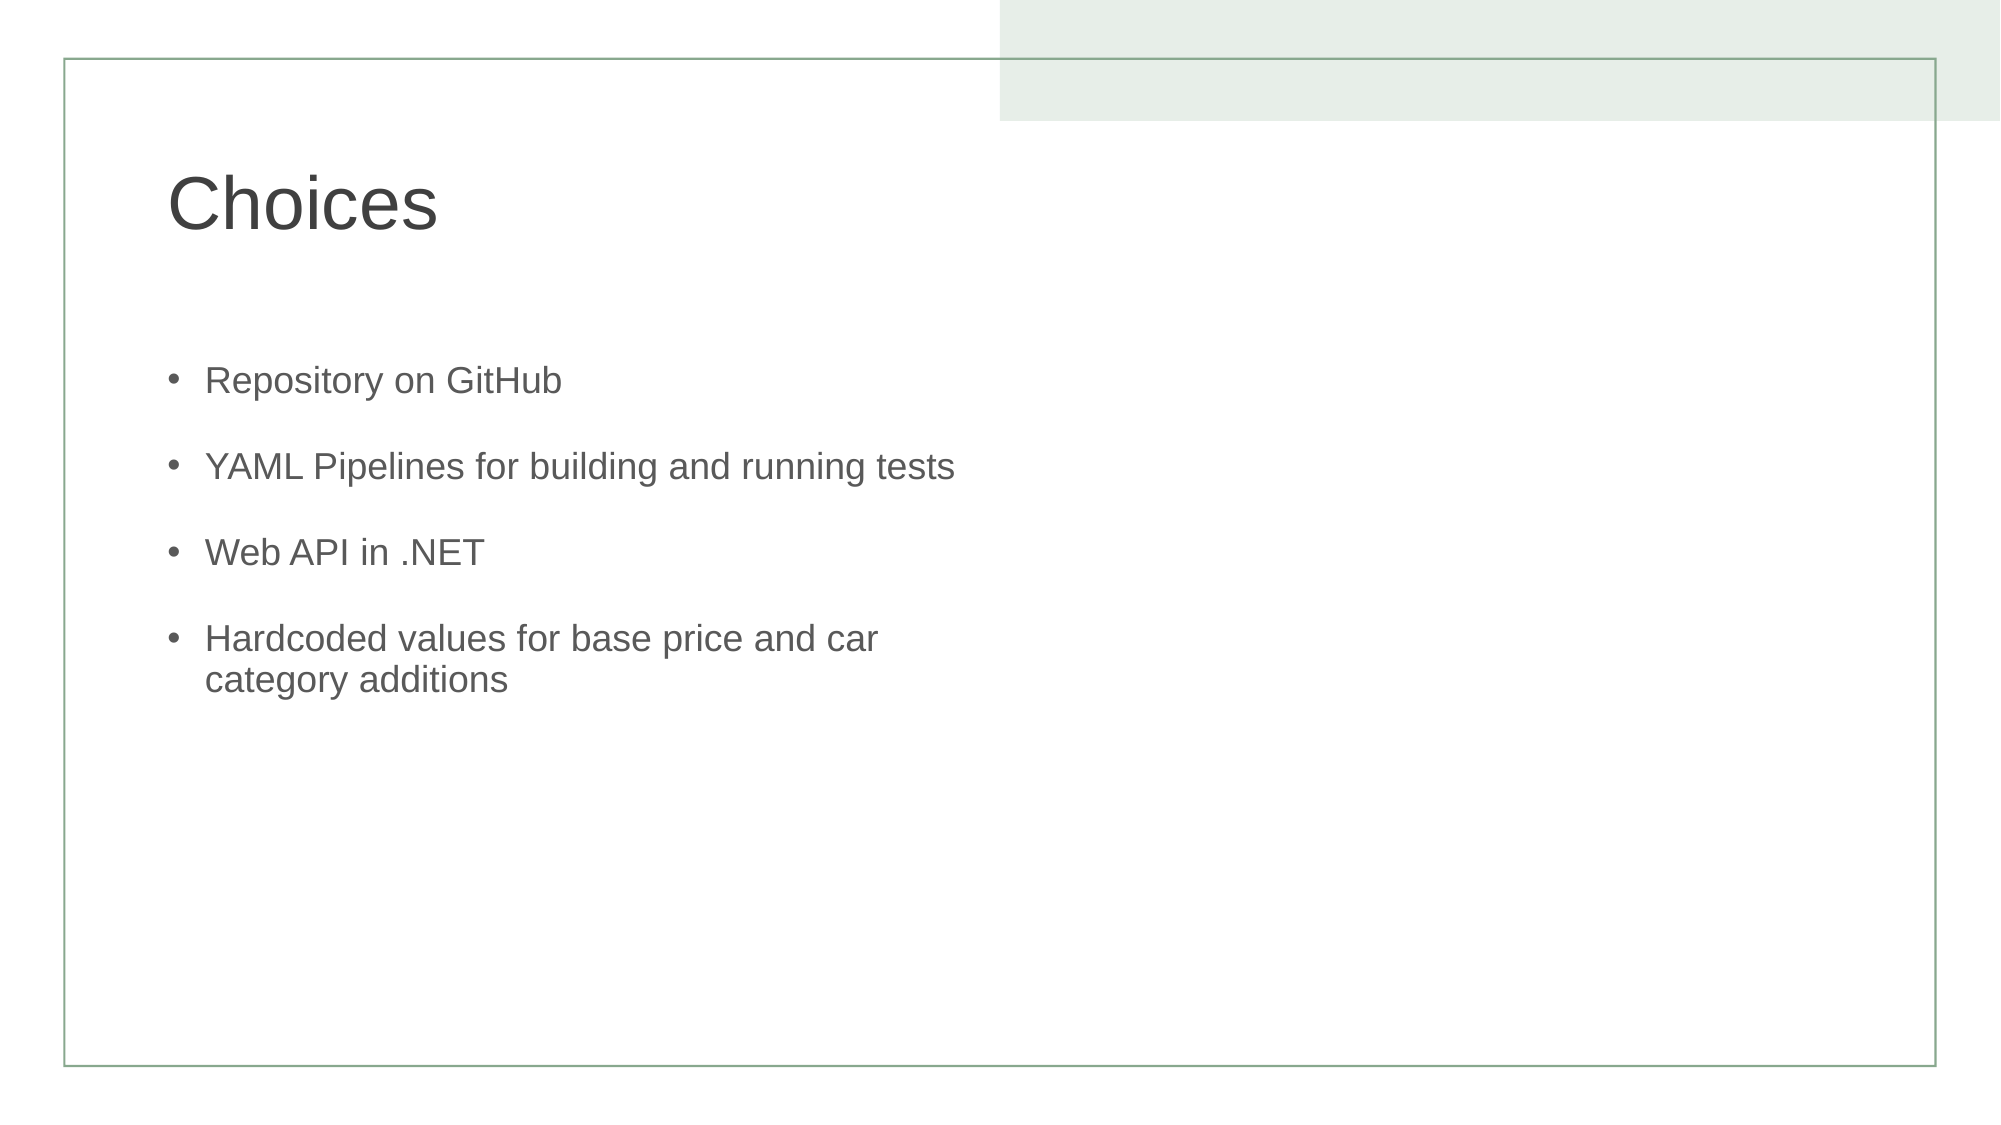

# Choices
Repository on GitHub
YAML Pipelines for building and running tests
Web API in .NET
Hardcoded values for base price and car category additions